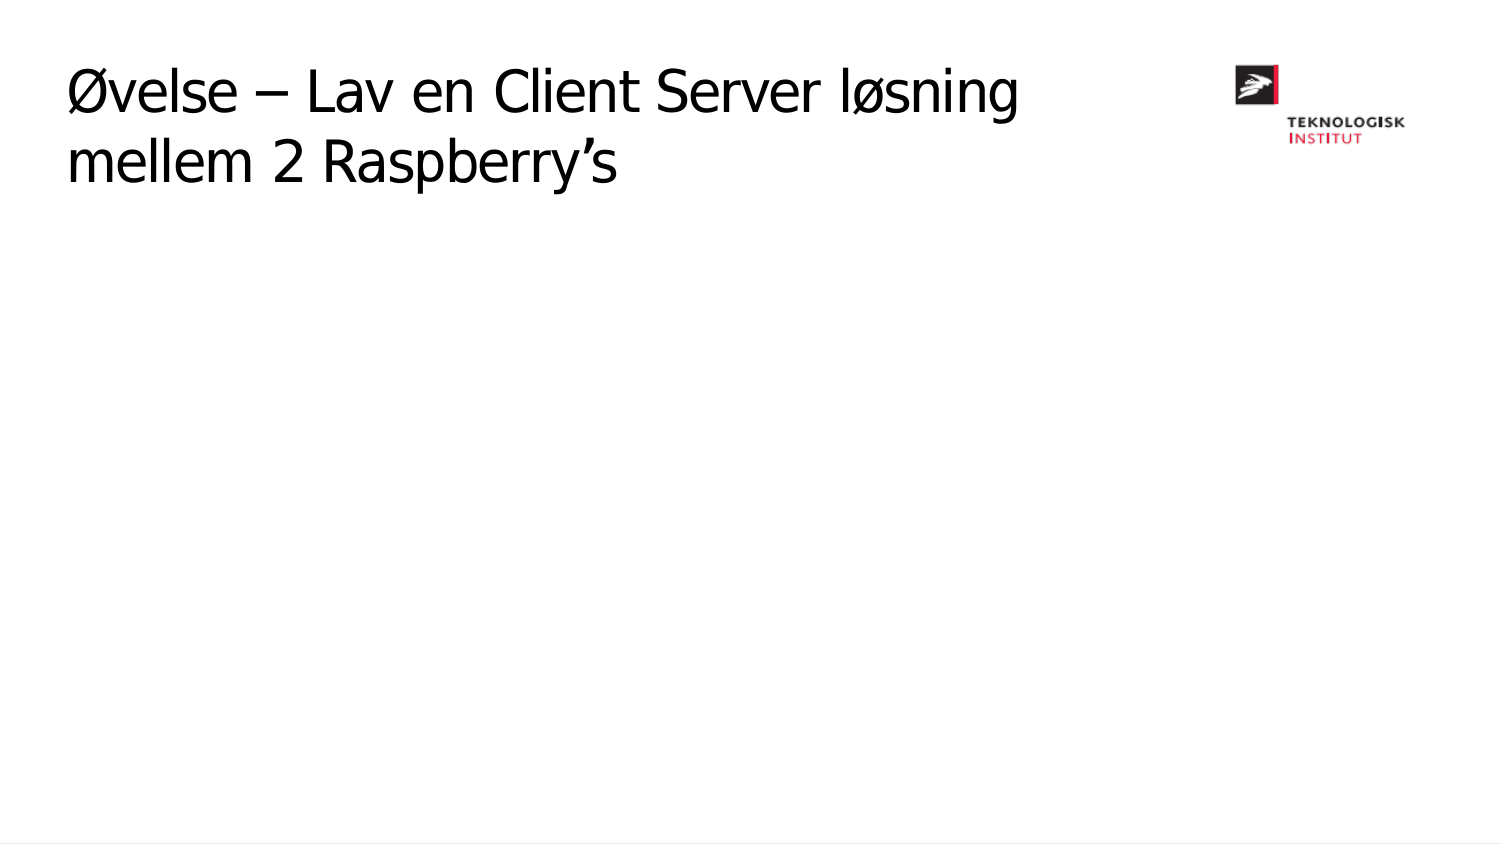

Øvelse – Lav en Client Server løsning mellem 2 Raspberry’s